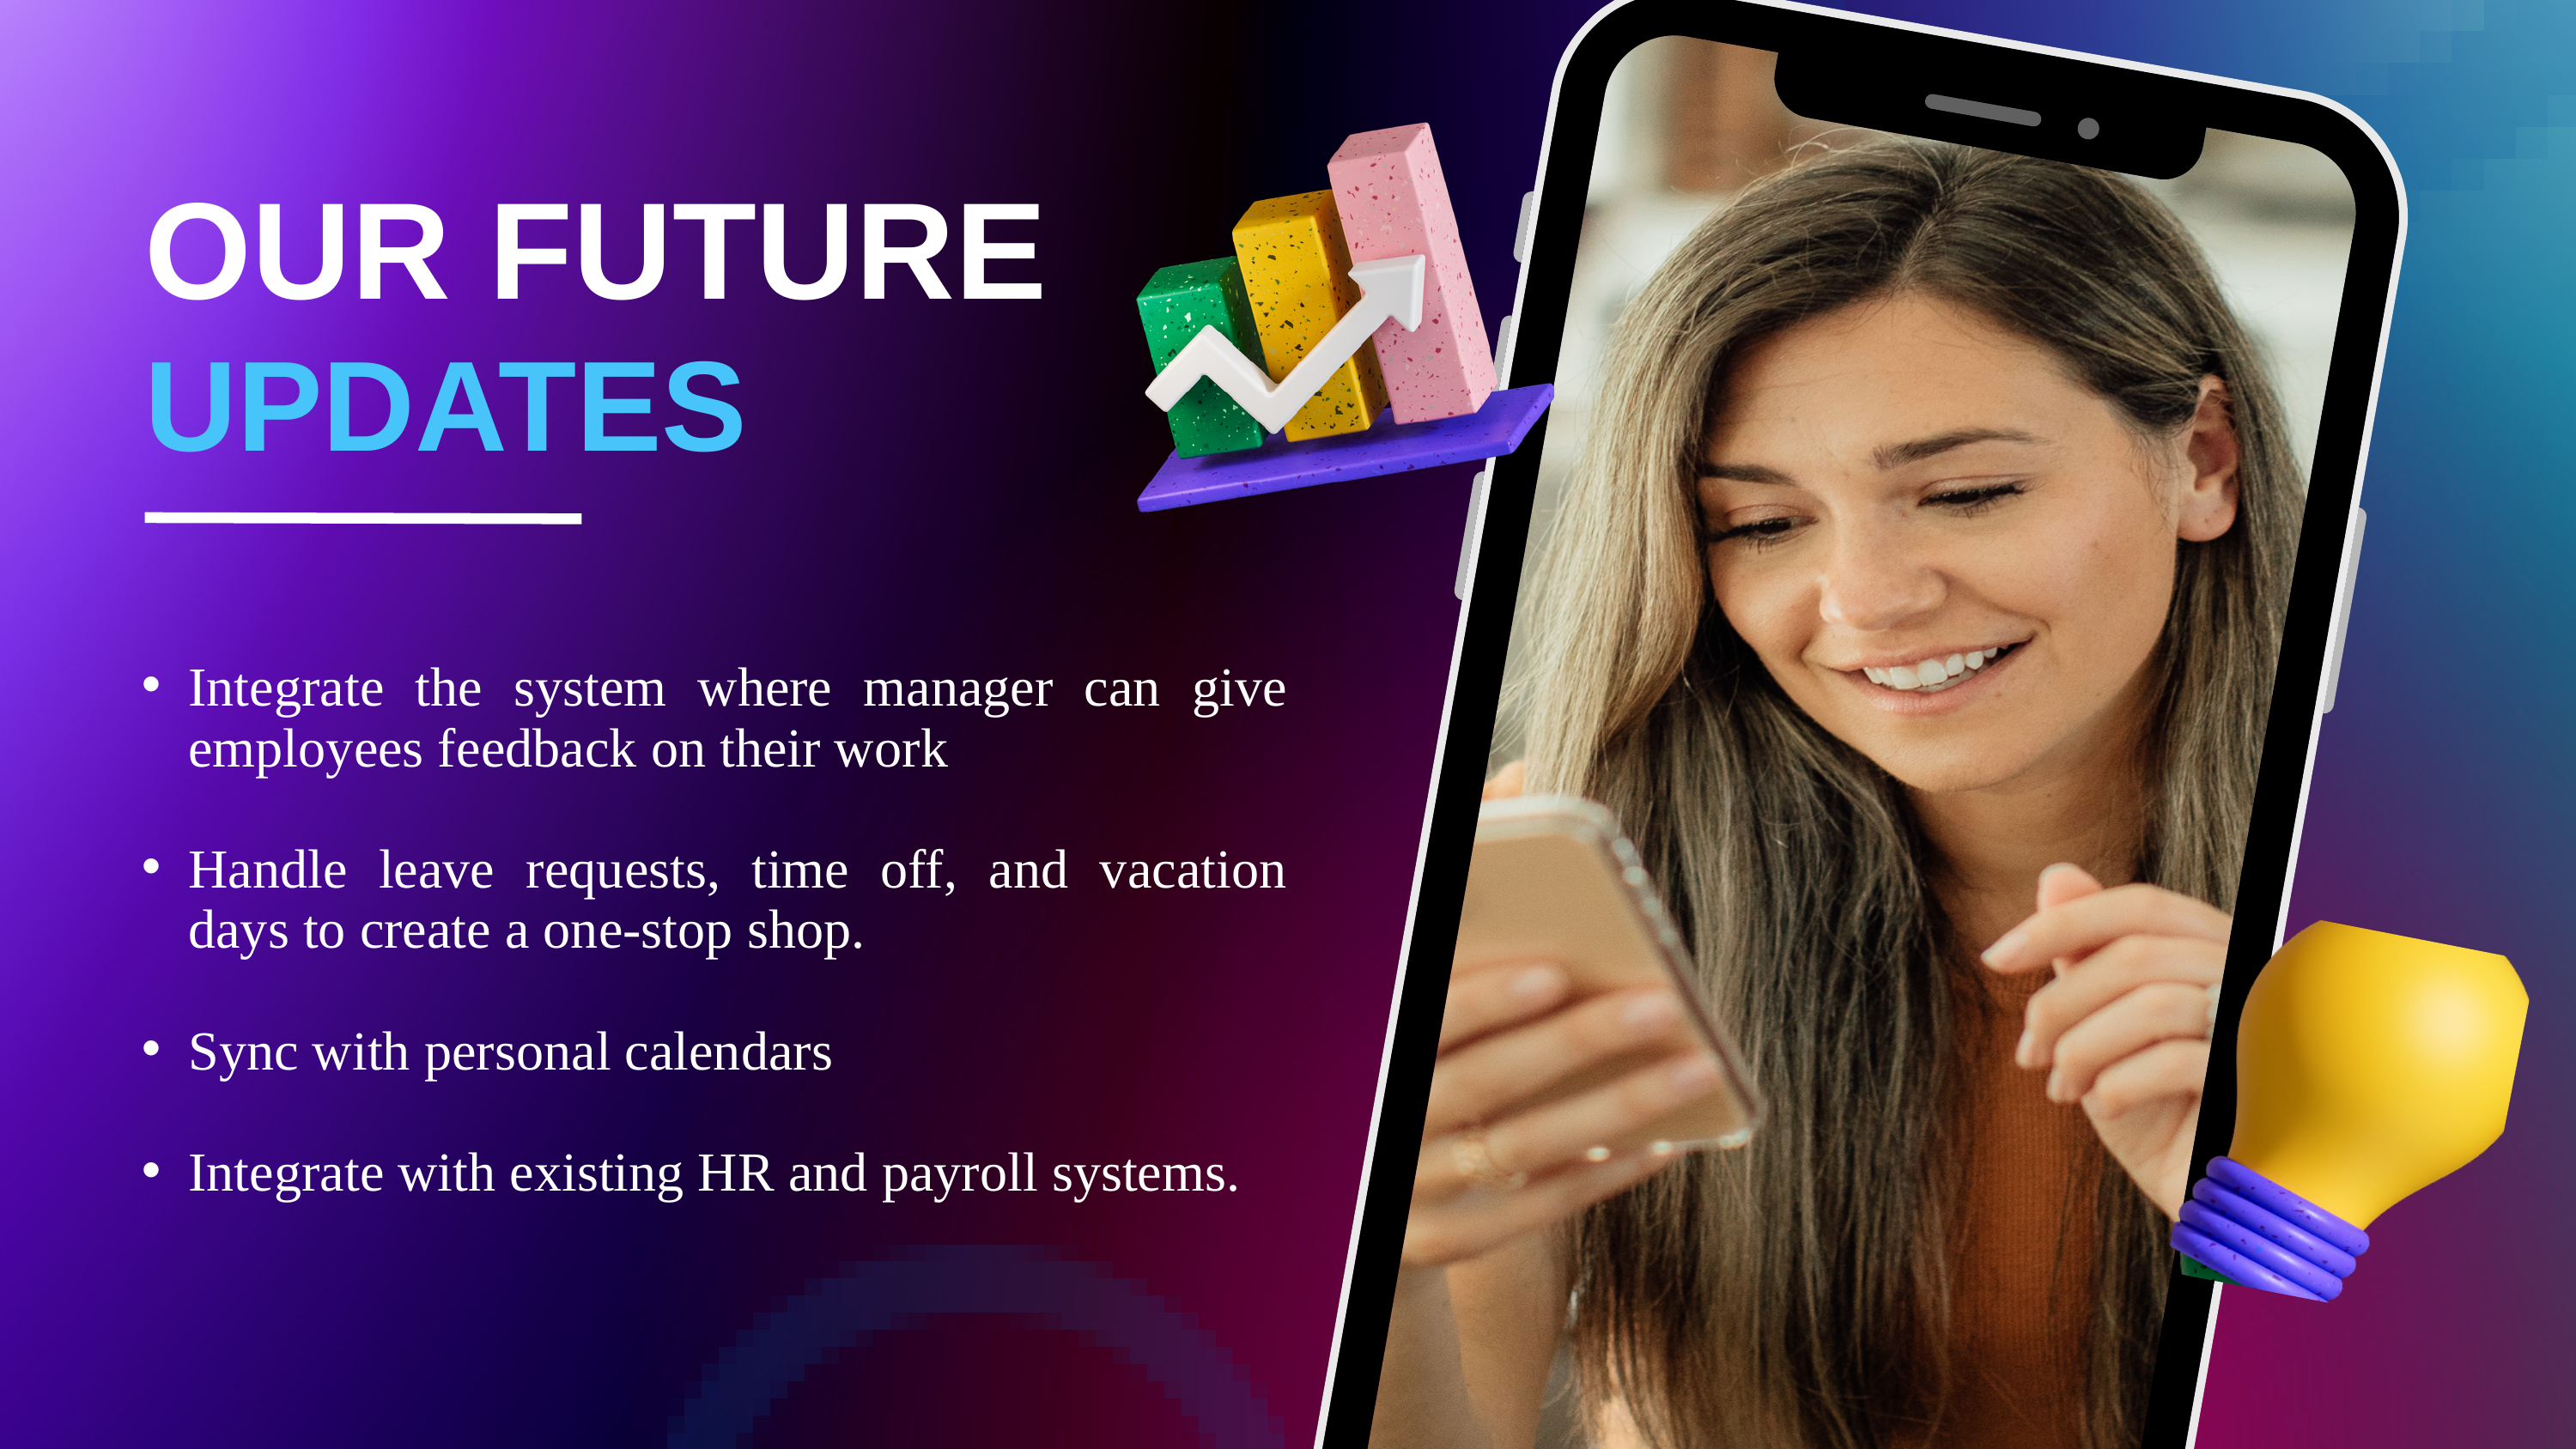

OUR FUTURE
UPDATES

Integrate the system where manager can give employees feedback on their work

Handle leave requests, time off, and vacation days to create a one-stop shop.

Sync with personal calendars

Integrate with existing HR and payroll systems.